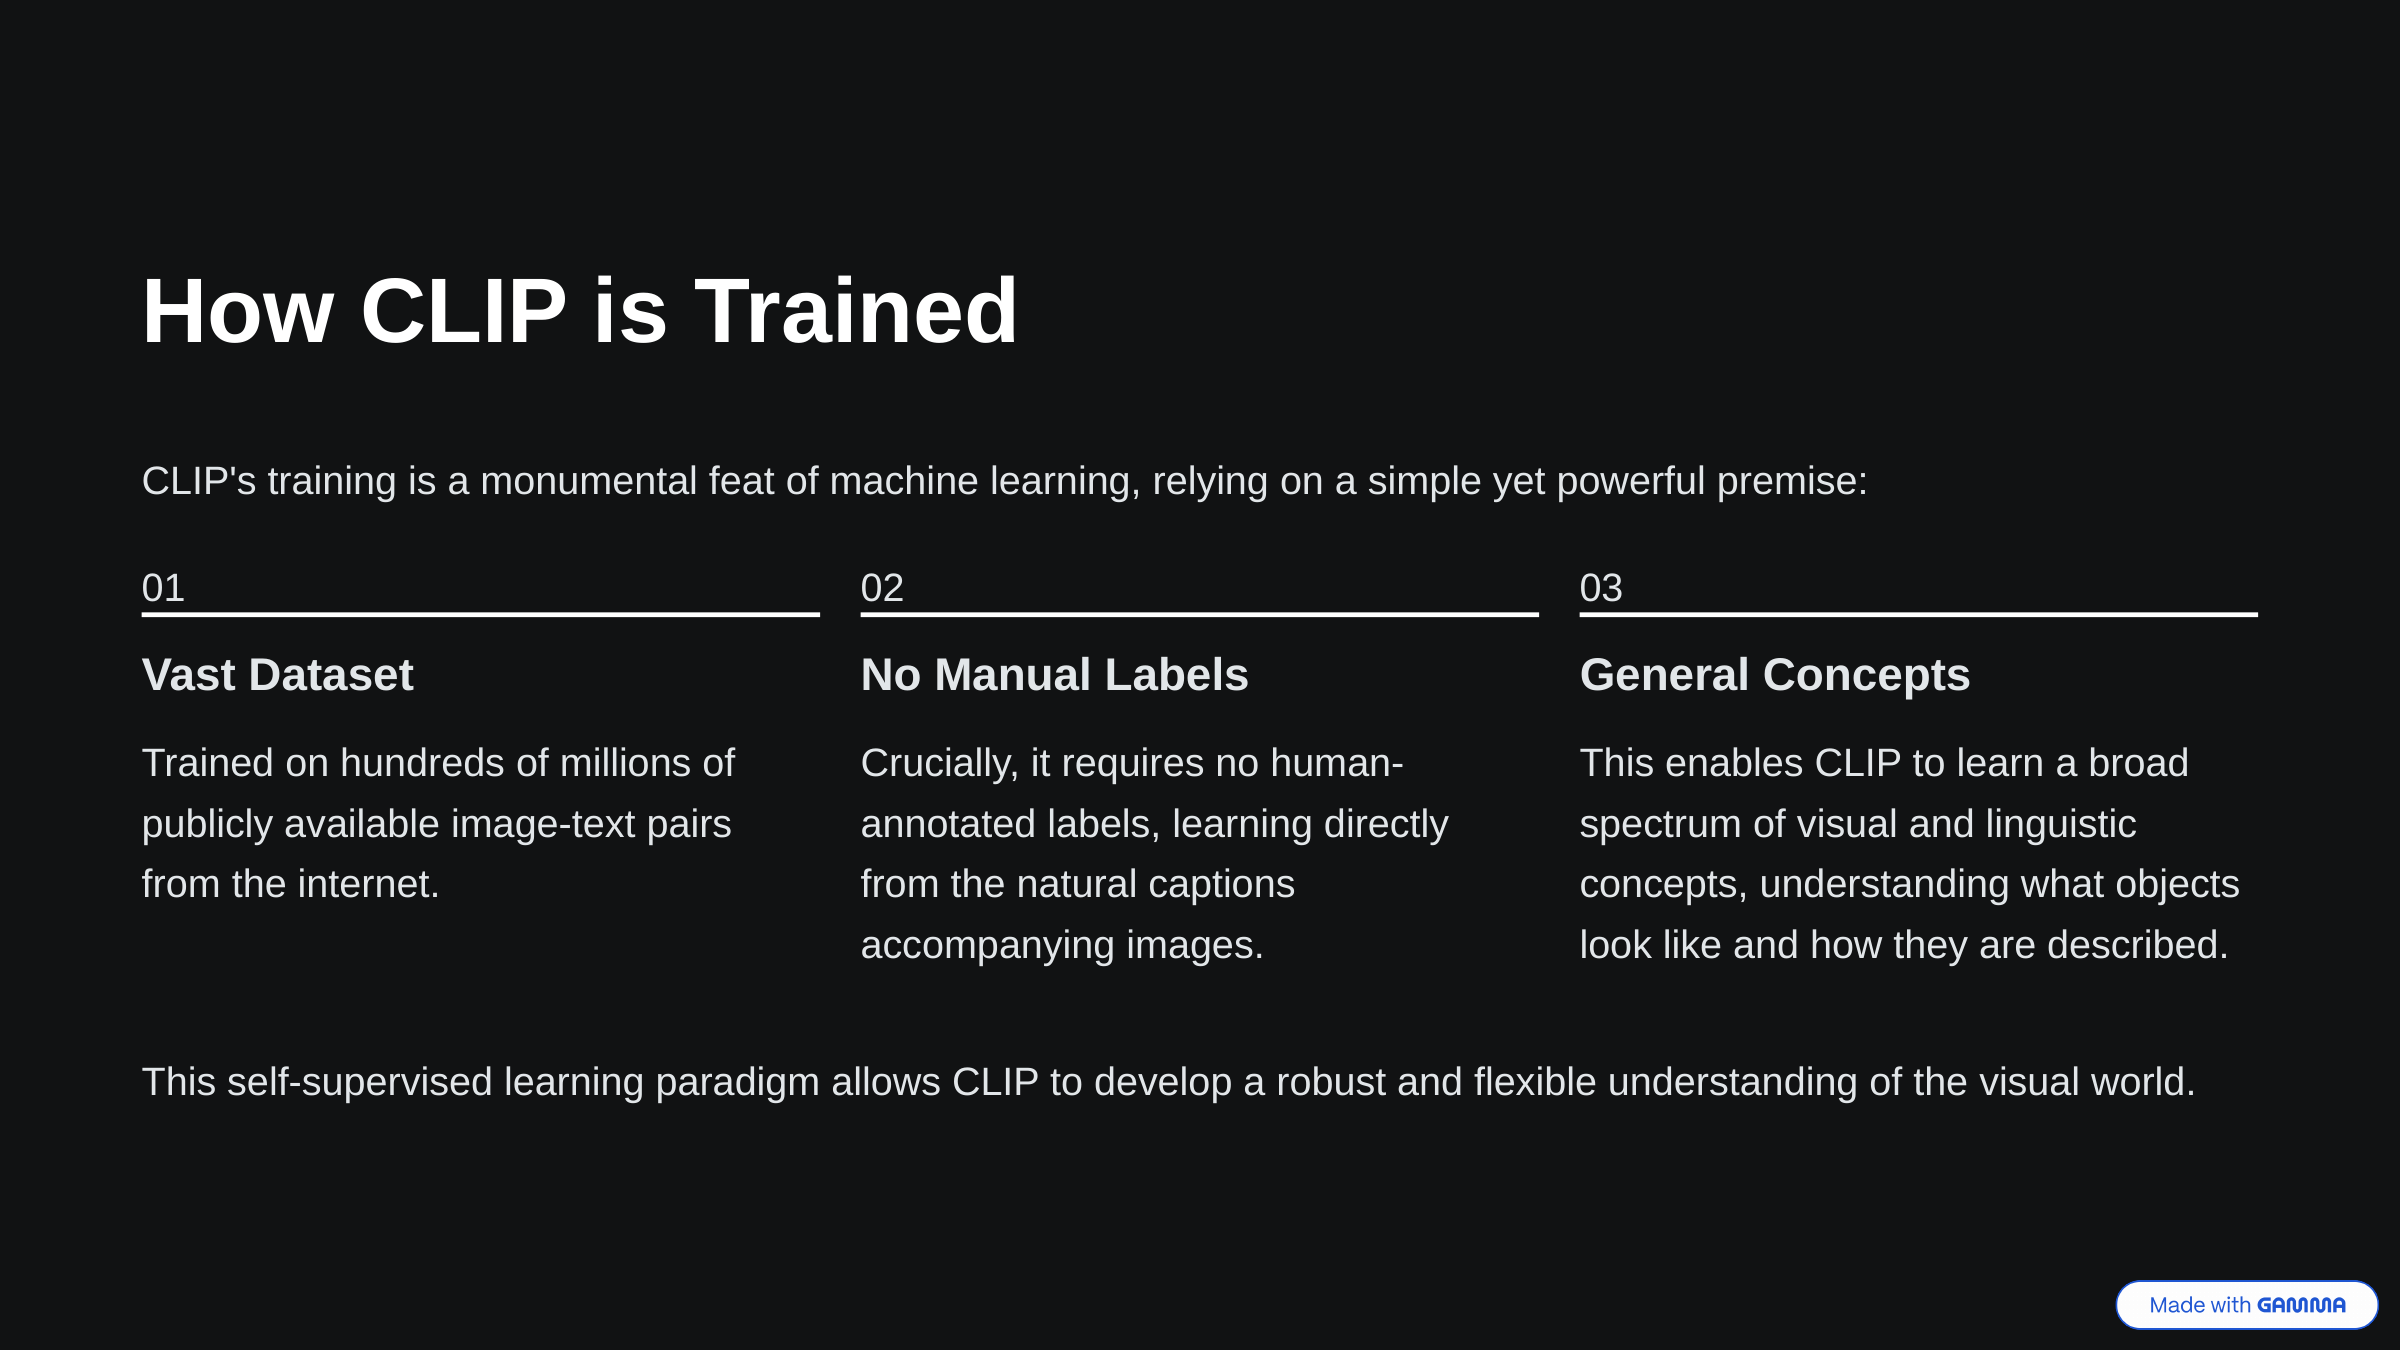

How CLIP is Trained
CLIP's training is a monumental feat of machine learning, relying on a simple yet powerful premise:
01
02
03

Vast Dataset
No Manual Labels
General Concepts
Trained on hundreds of millions of publicly available image-text pairs from the internet.
Crucially, it requires no human-annotated labels, learning directly from the natural captions accompanying images.
This enables CLIP to learn a broad spectrum of visual and linguistic concepts, understanding what objects look like and how they are described.
This self-supervised learning paradigm allows CLIP to develop a robust and flexible understanding of the visual world.